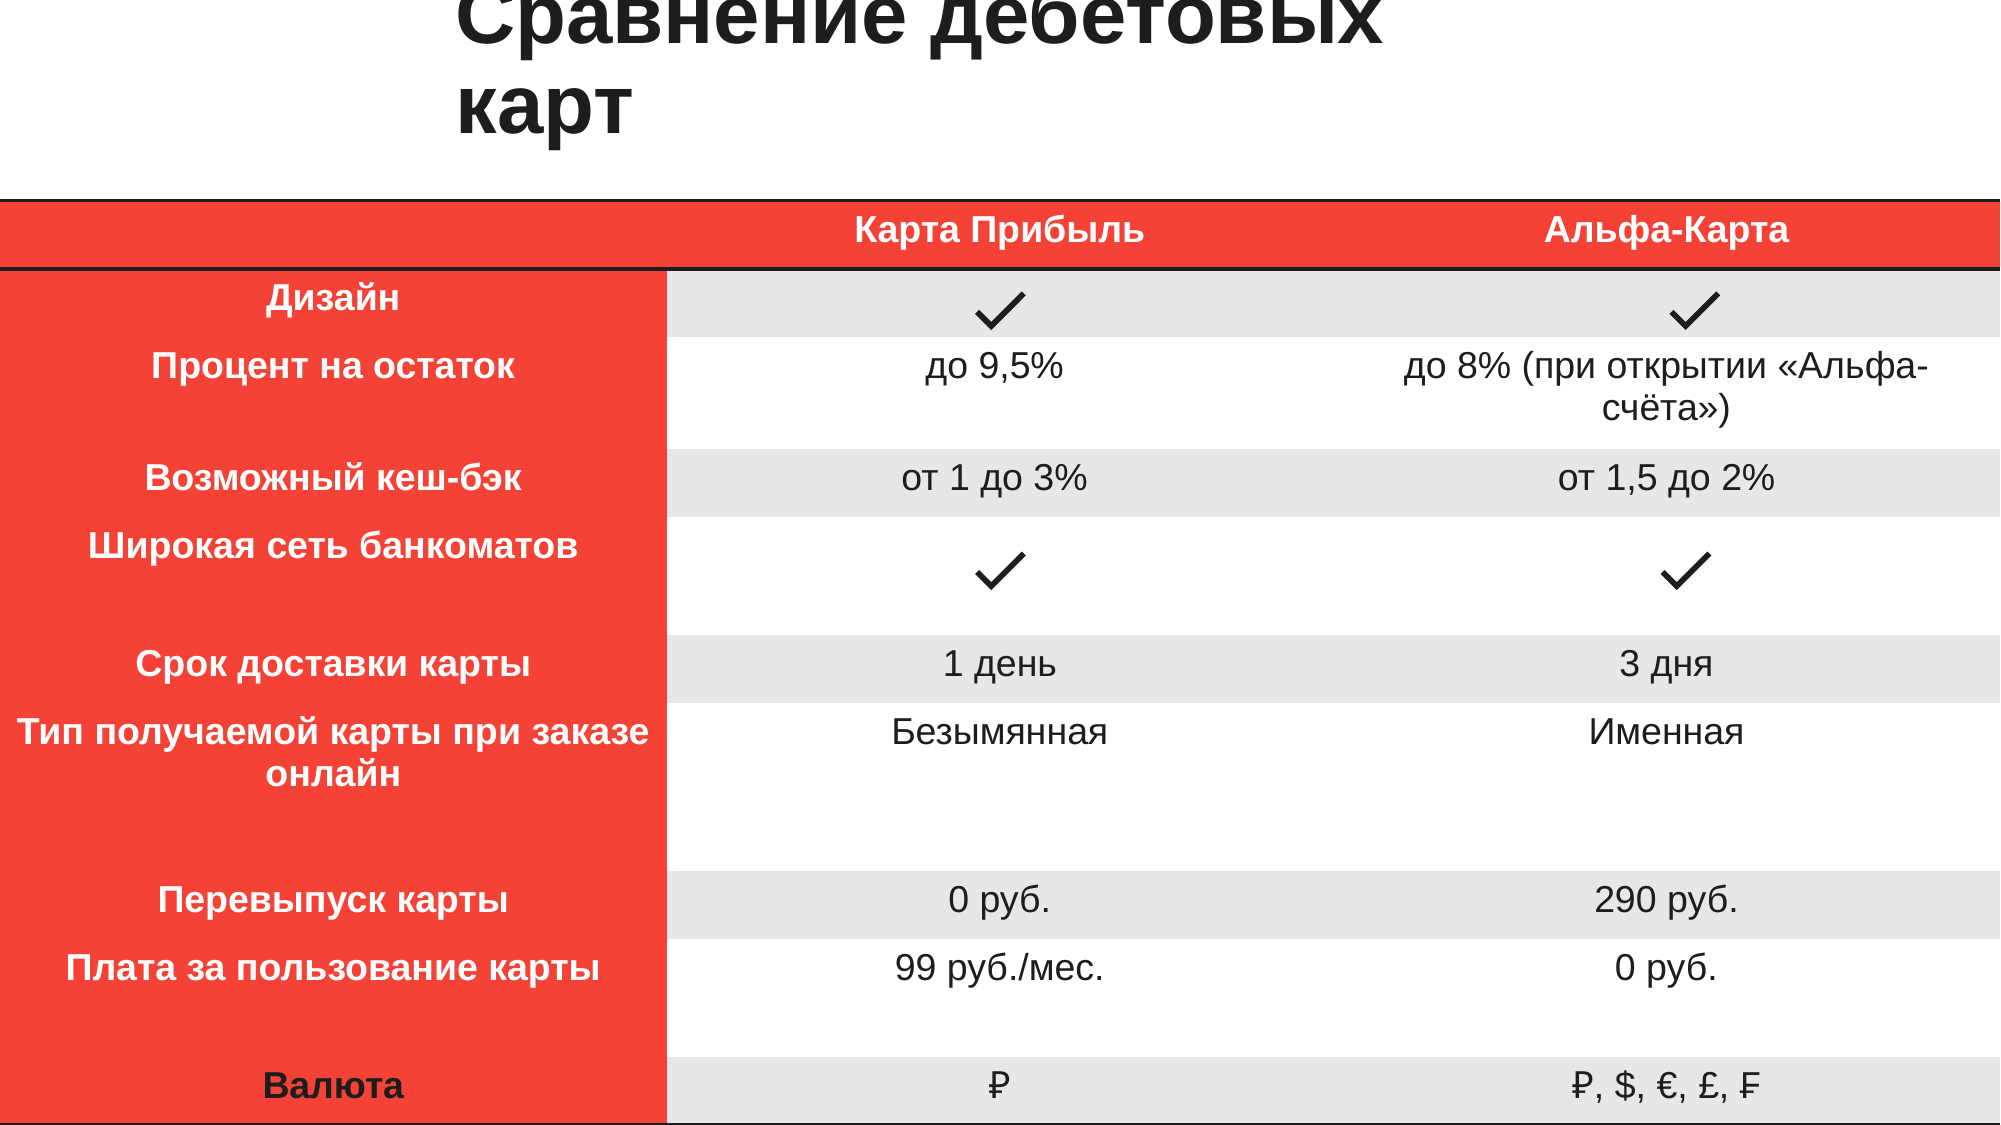

Сравнение дебетовых карт
|  | Карта Прибыль | Альфа-Карта |
| --- | --- | --- |
| Дизайн |  |  |
| Процент на остаток | до 9,5% | до 8% (при открытии «Альфа-счёта») |
| Возможный кеш-бэк | от 1 до 3% | от 1,5 до 2% |
| Широкая сеть банкоматов |  |  |
| Срок доставки карты | 1 день | 3 дня |
| Тип получаемой карты при заказе онлайн | Безымянная | Именная |
| Перевыпуск карты | 0 руб. | 290 руб. |
| Плата за пользование карты | 99 руб./мес. | 0 руб. |
| Валюта | ₽ | ₽, $, €, £, ₣ |